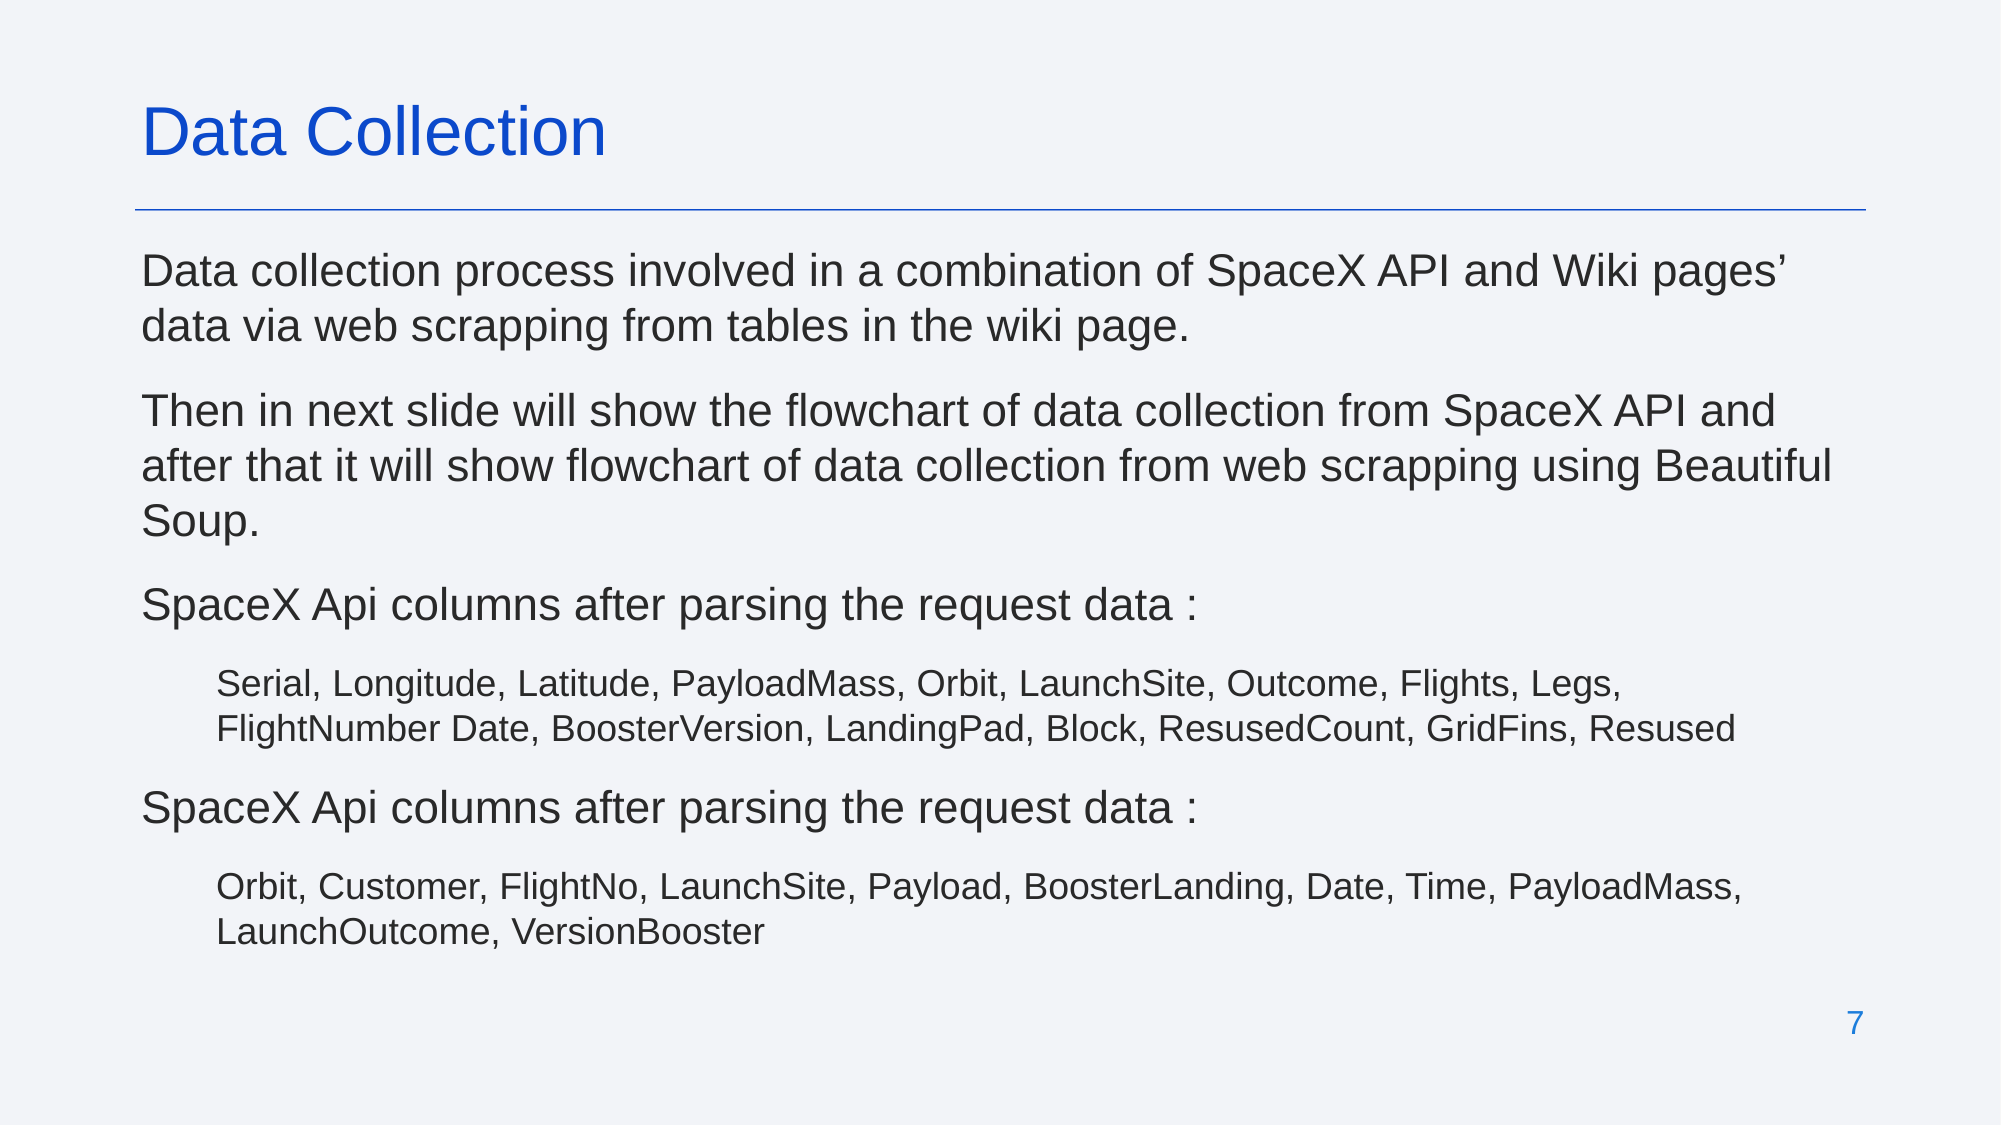

Data Collection
Data collection process involved in a combination of SpaceX API and Wiki pages’ data via web scrapping from tables in the wiki page.
Then in next slide will show the flowchart of data collection from SpaceX API and after that it will show flowchart of data collection from web scrapping using Beautiful Soup.
SpaceX Api columns after parsing the request data :
Serial, Longitude, Latitude, PayloadMass, Orbit, LaunchSite, Outcome, Flights, Legs, FlightNumber Date, BoosterVersion, LandingPad, Block, ResusedCount, GridFins, Resused
SpaceX Api columns after parsing the request data :
Orbit, Customer, FlightNo, LaunchSite, Payload, BoosterLanding, Date, Time, PayloadMass, LaunchOutcome, VersionBooster

7